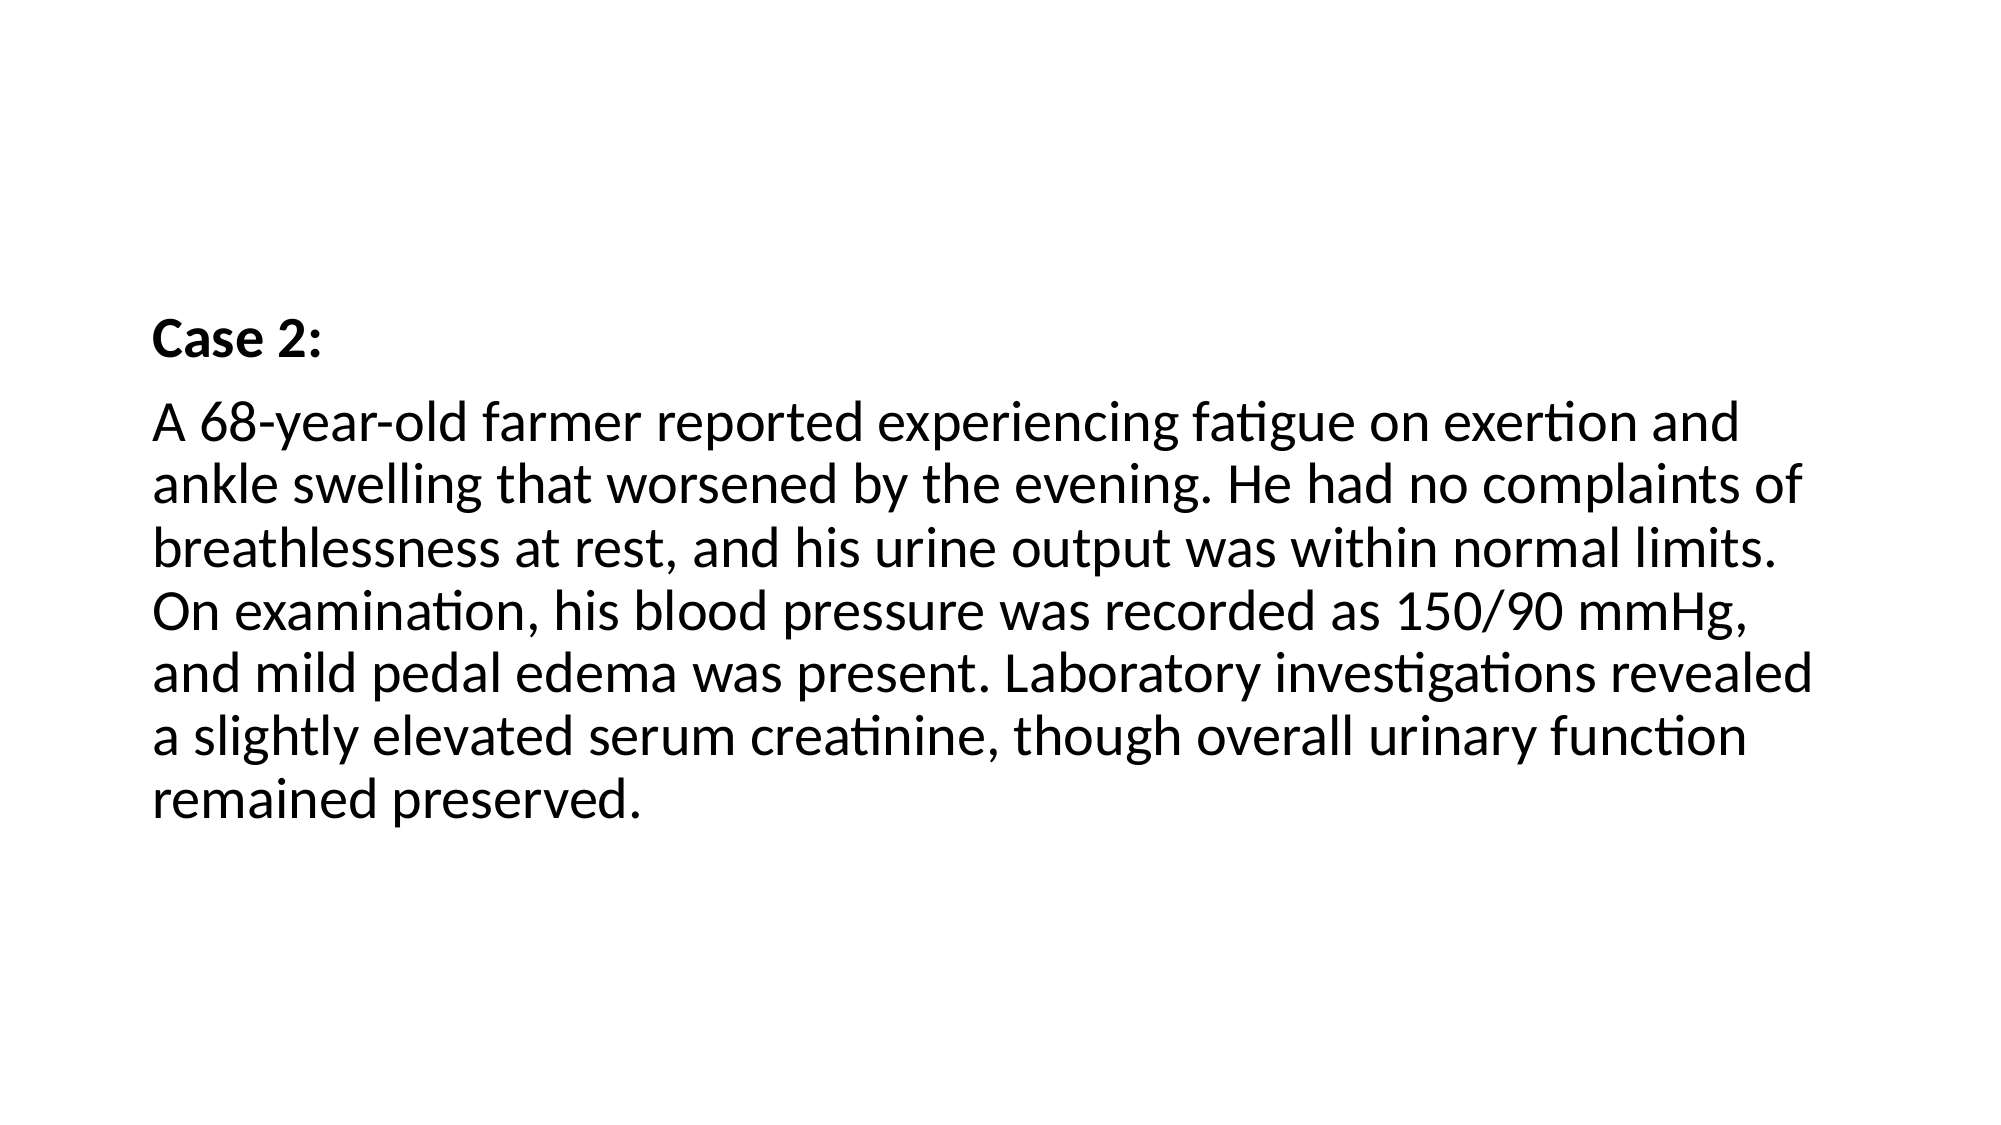

#
Case 2:
A 68-year-old farmer reported experiencing fatigue on exertion and ankle swelling that worsened by the evening. He had no complaints of breathlessness at rest, and his urine output was within normal limits. On examination, his blood pressure was recorded as 150/90 mmHg, and mild pedal edema was present. Laboratory investigations revealed a slightly elevated serum creatinine, though overall urinary function remained preserved.